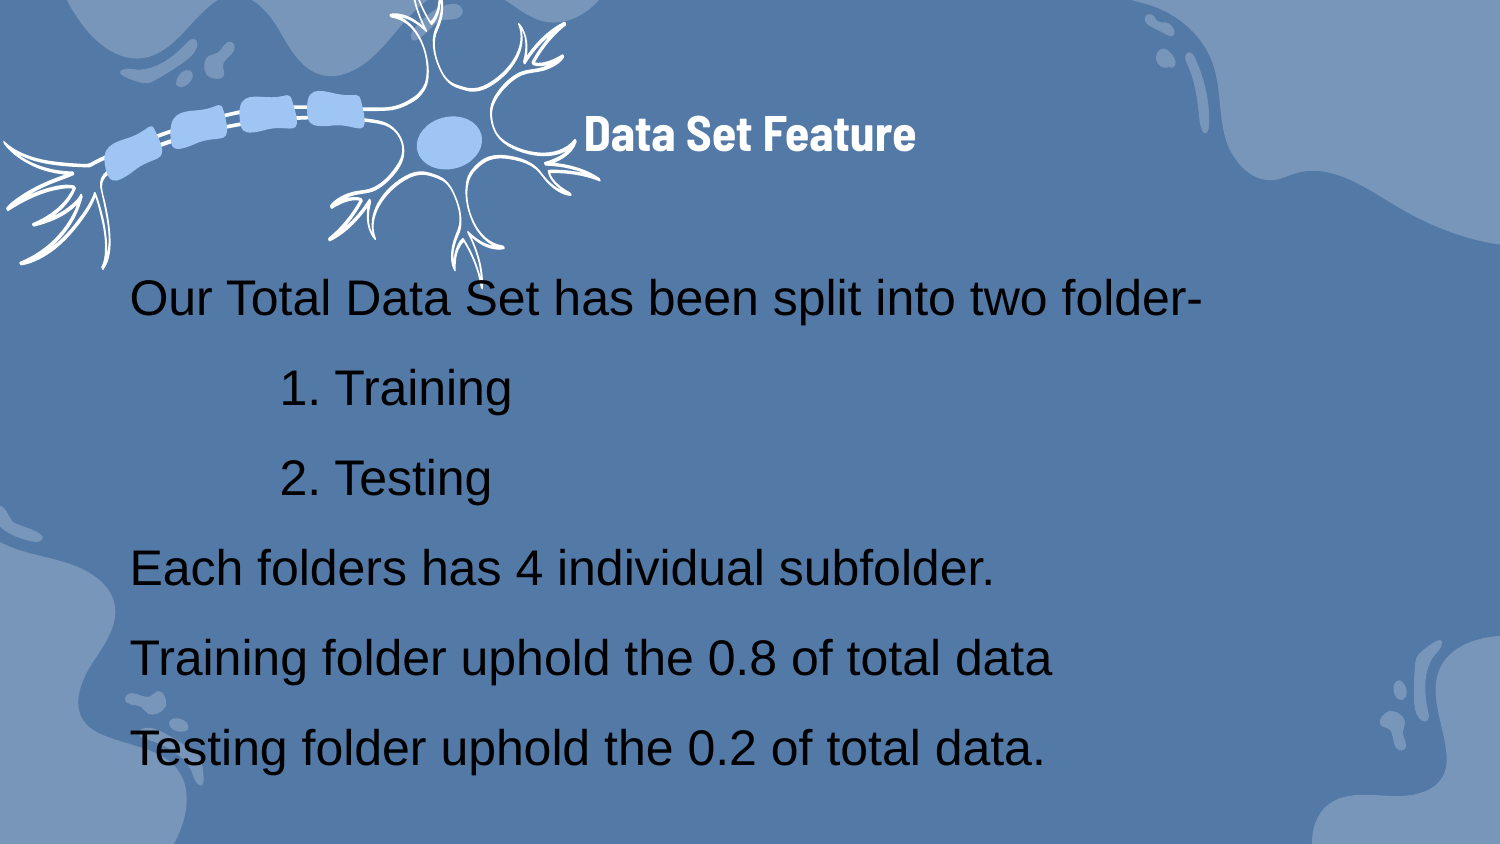

# Data Set Feature
Our Total Data Set has been split into two folder-
	1. Training
	2. Testing
Each folders has 4 individual subfolder.
Training folder uphold the 0.8 of total data
Testing folder uphold the 0.2 of total data.